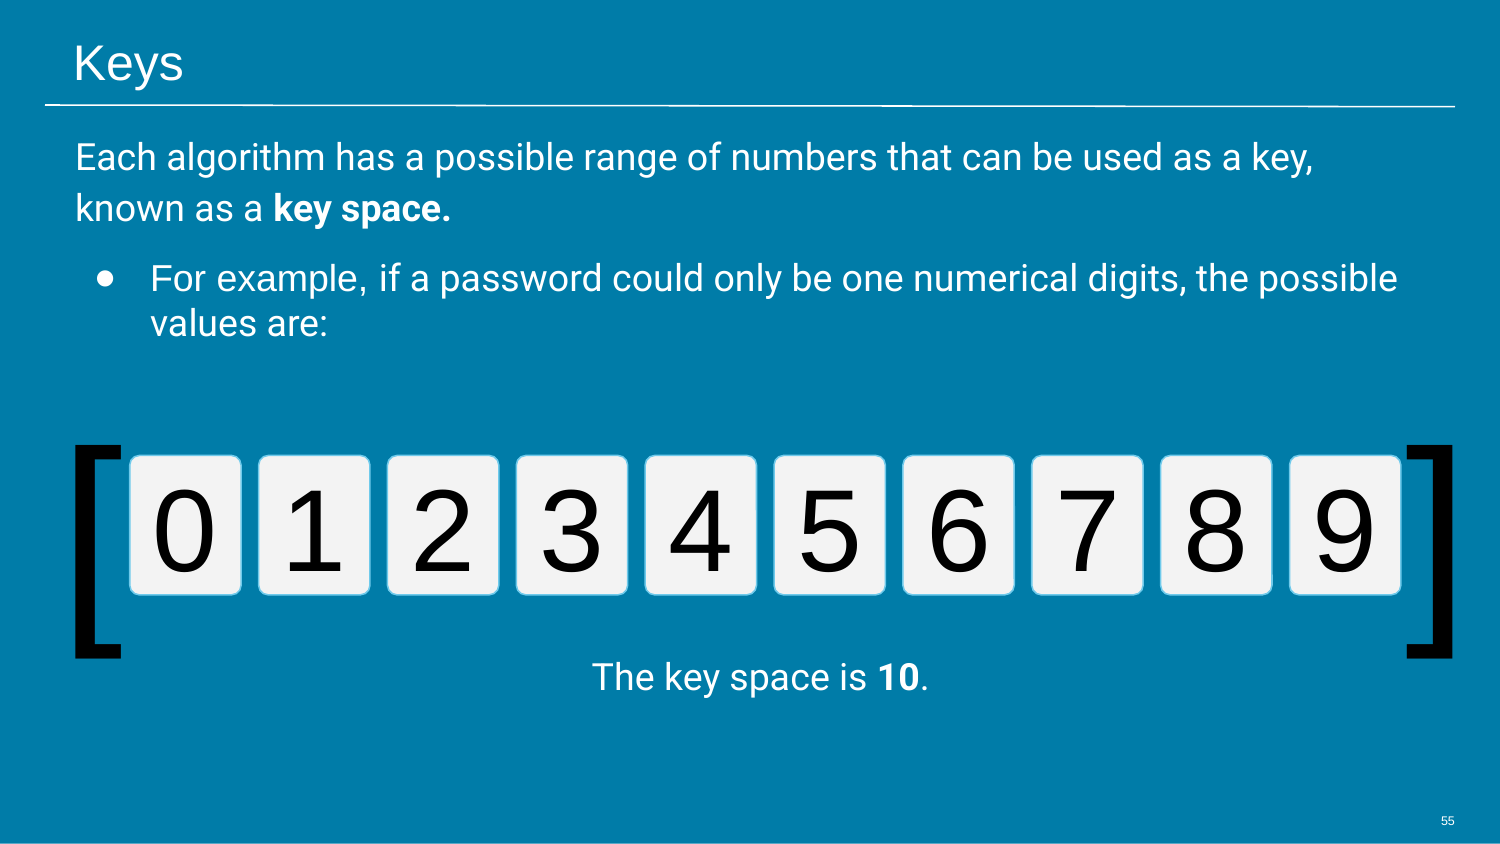

# Keys
Each algorithm has a possible range of numbers that can be used as a key,
known as a key space.
For example, if a password could only be one numerical digits, the possible values are:
[
]
0
1
2
3
4
5
6
7
8
9
The key space is 10.
55